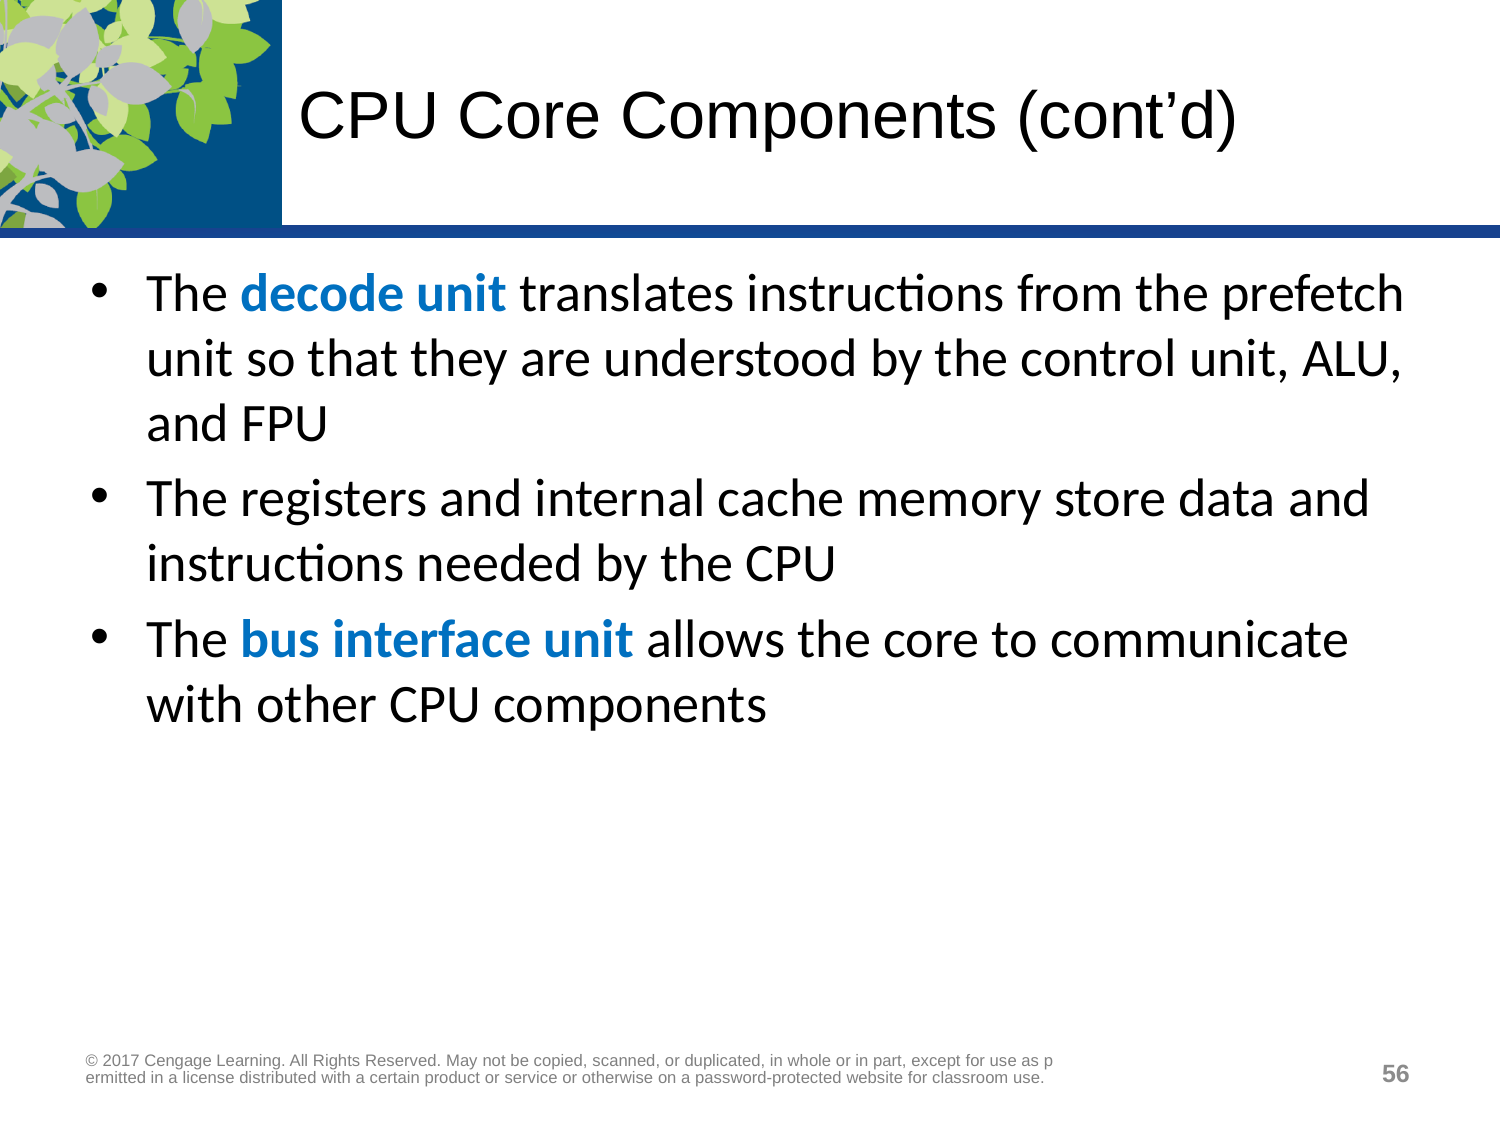

# CPU Core Components (cont’d)
The decode unit translates instructions from the prefetch unit so that they are understood by the control unit, ALU, and FPU
The registers and internal cache memory store data and instructions needed by the CPU
The bus interface unit allows the core to communicate with other CPU components

© 2017 Cengage Learning. All Rights Reserved. May not be copied, scanned, or duplicated, in whole or in part, except for use as permitted in a license distributed with a certain product or service or otherwise on a password-protected website for classroom use.
56